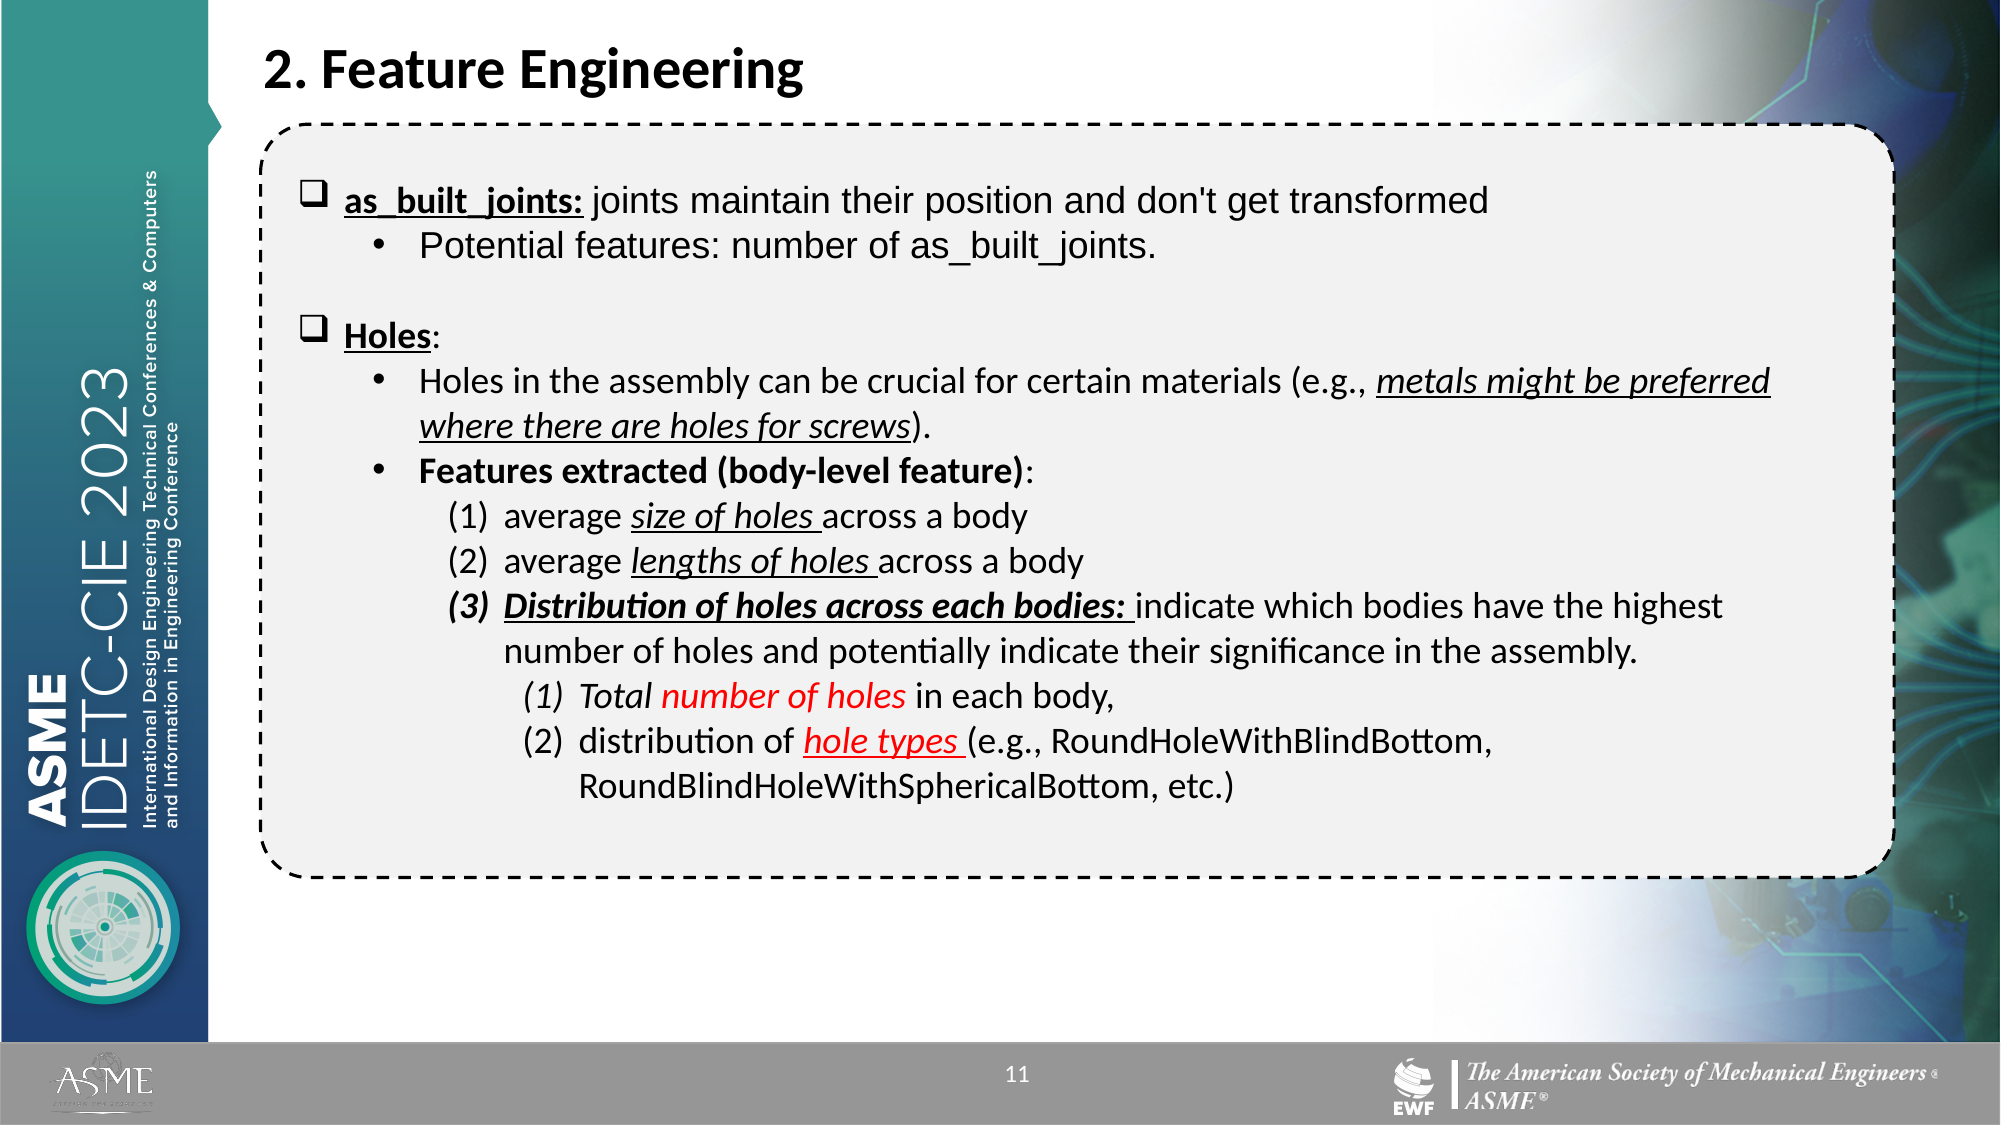

2. Feature Engineering

as_built_joints: joints maintain their position and don't get transformed
Potential features: number of as_built_joints.

Holes:
Holes in the assembly can be crucial for certain materials (e.g., metals might be preferred where there are holes for screws).
Features extracted (body-level feature):
average size of holes across a body
average lengths of holes across a body
Distribution of holes across each bodies: indicate which bodies have the highest number of holes and potentially indicate their significance in the assembly.
Total number of holes in each body,
distribution of hole types (e.g., RoundHoleWithBlindBottom, RoundBlindHoleWithSphericalBottom, etc.)

11